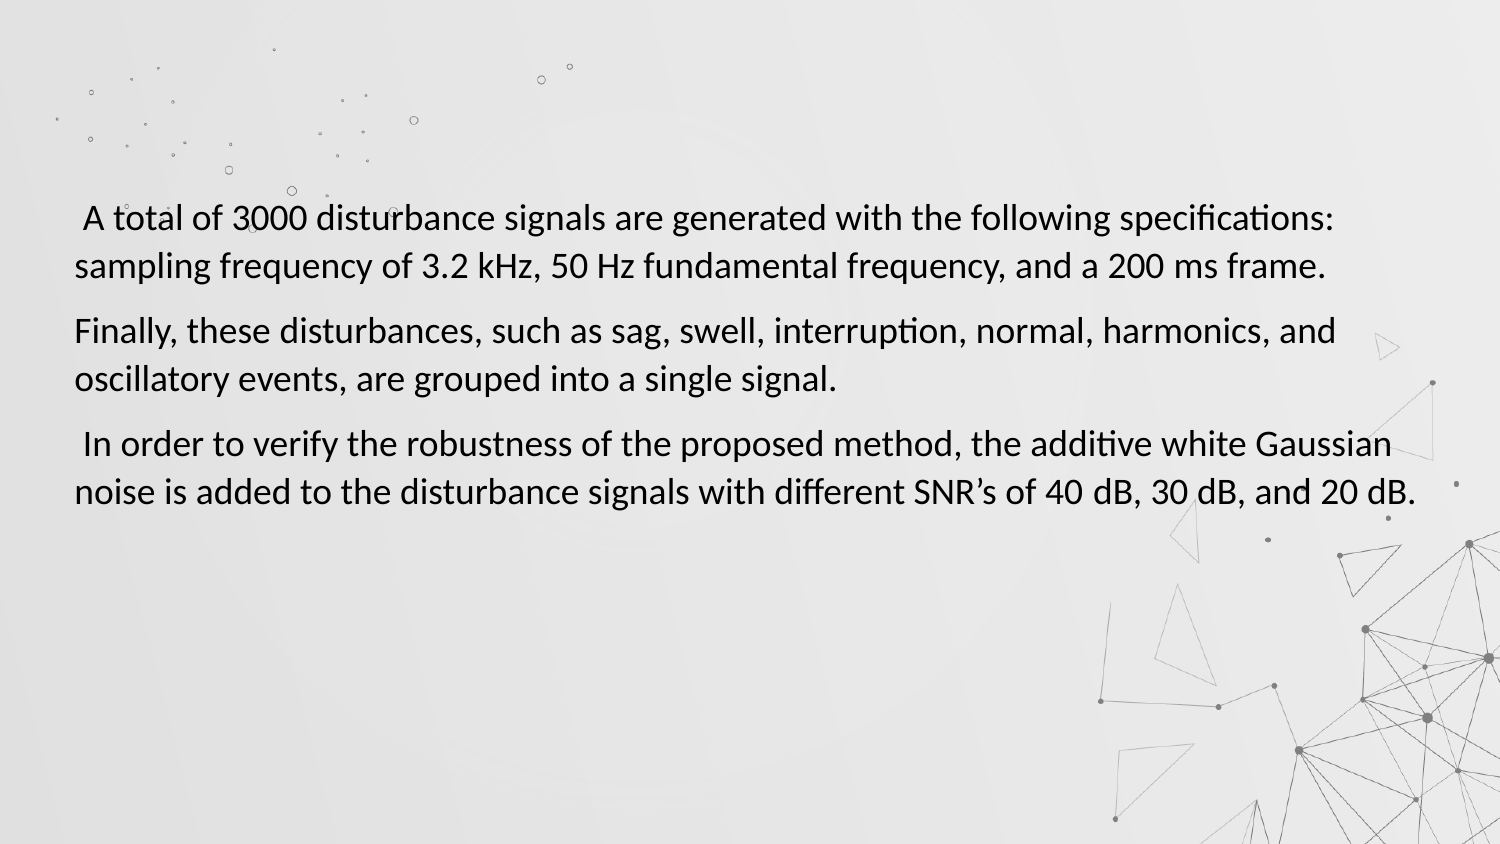

A total of 3000 disturbance signals are generated with the following specifications: sampling frequency of 3.2 kHz, 50 Hz fundamental frequency, and a 200 ms frame.
Finally, these disturbances, such as sag, swell, interruption, normal, harmonics, and oscillatory events, are grouped into a single signal.
 In order to verify the robustness of the proposed method, the additive white Gaussian noise is added to the disturbance signals with different SNR’s of 40 dB, 30 dB, and 20 dB.